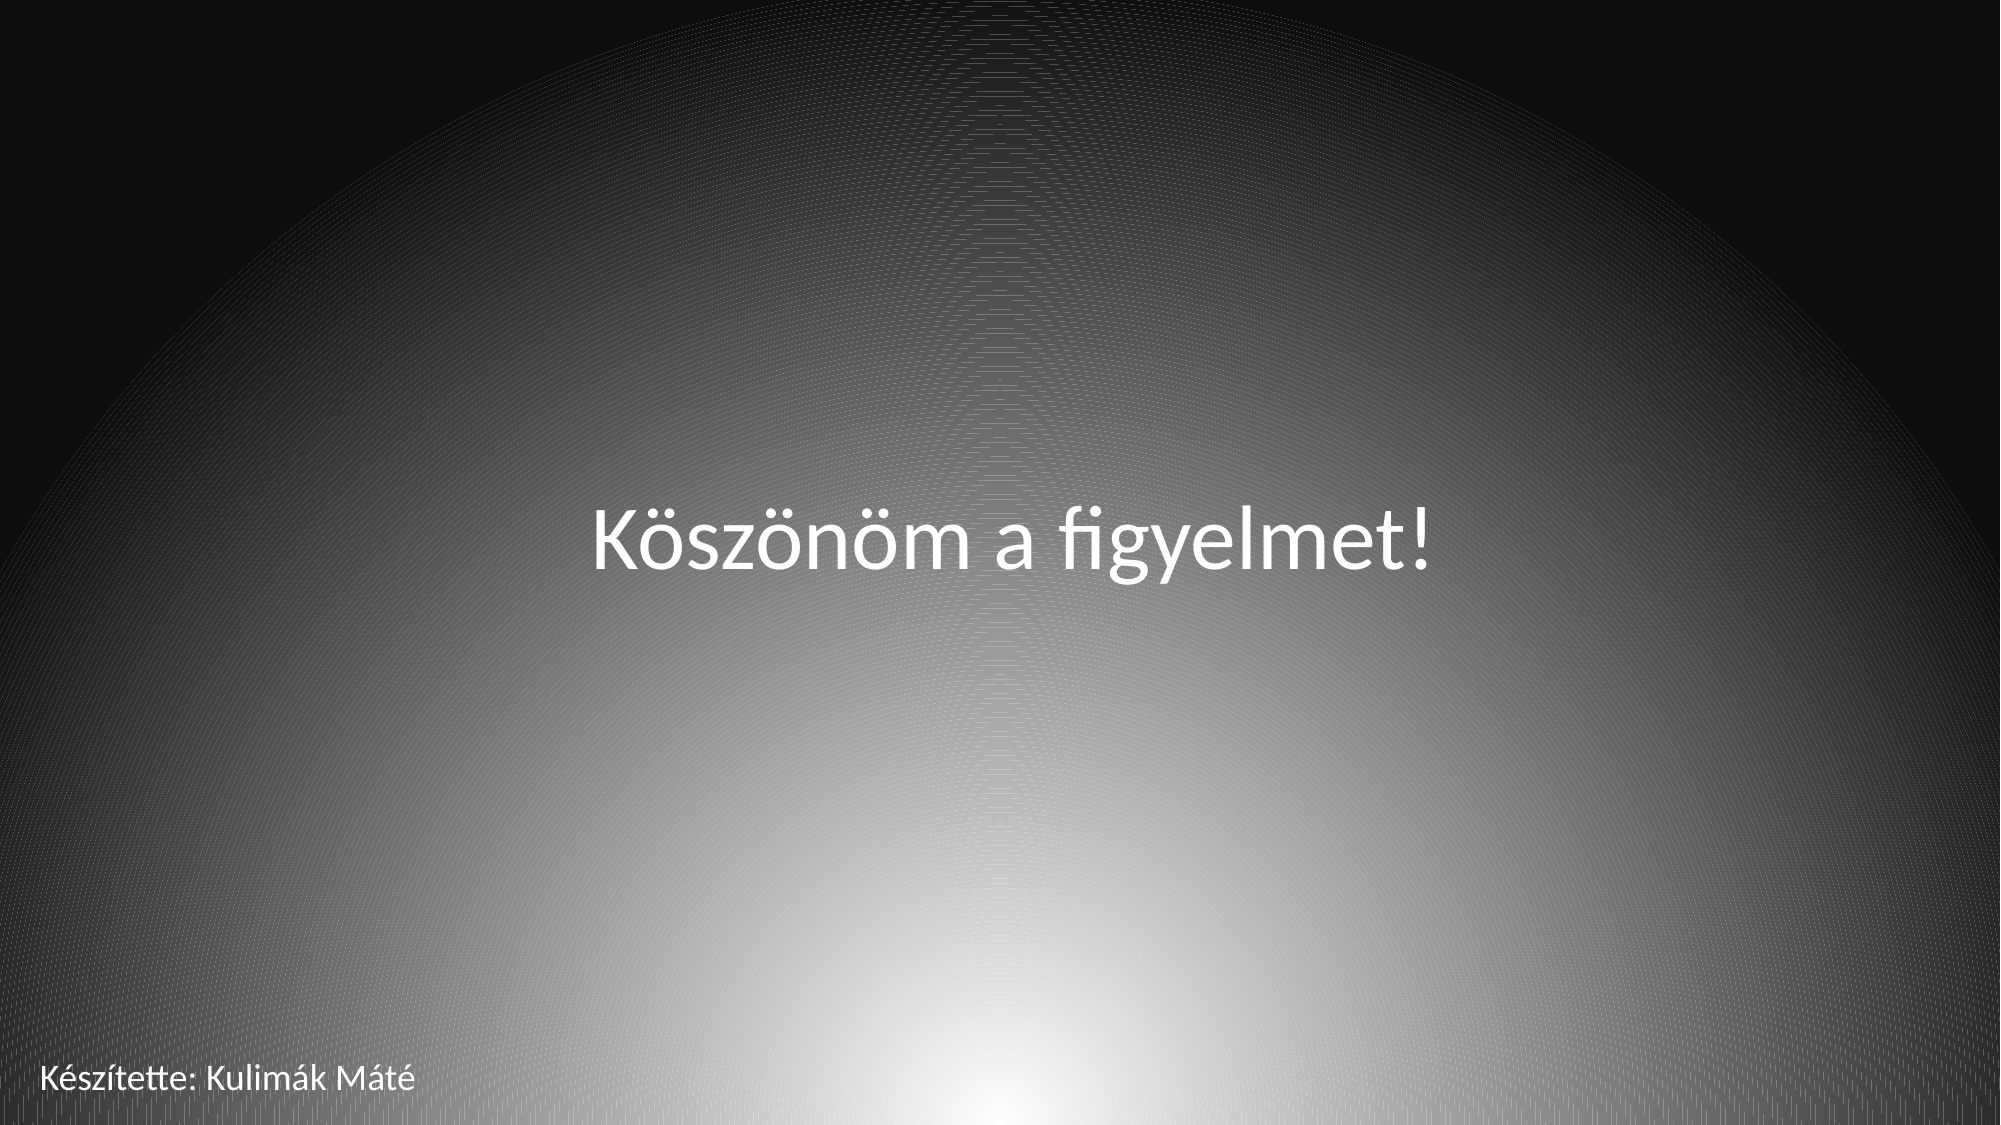

# Köszönöm a figyelmet!
Készítette: Kulimák Máté